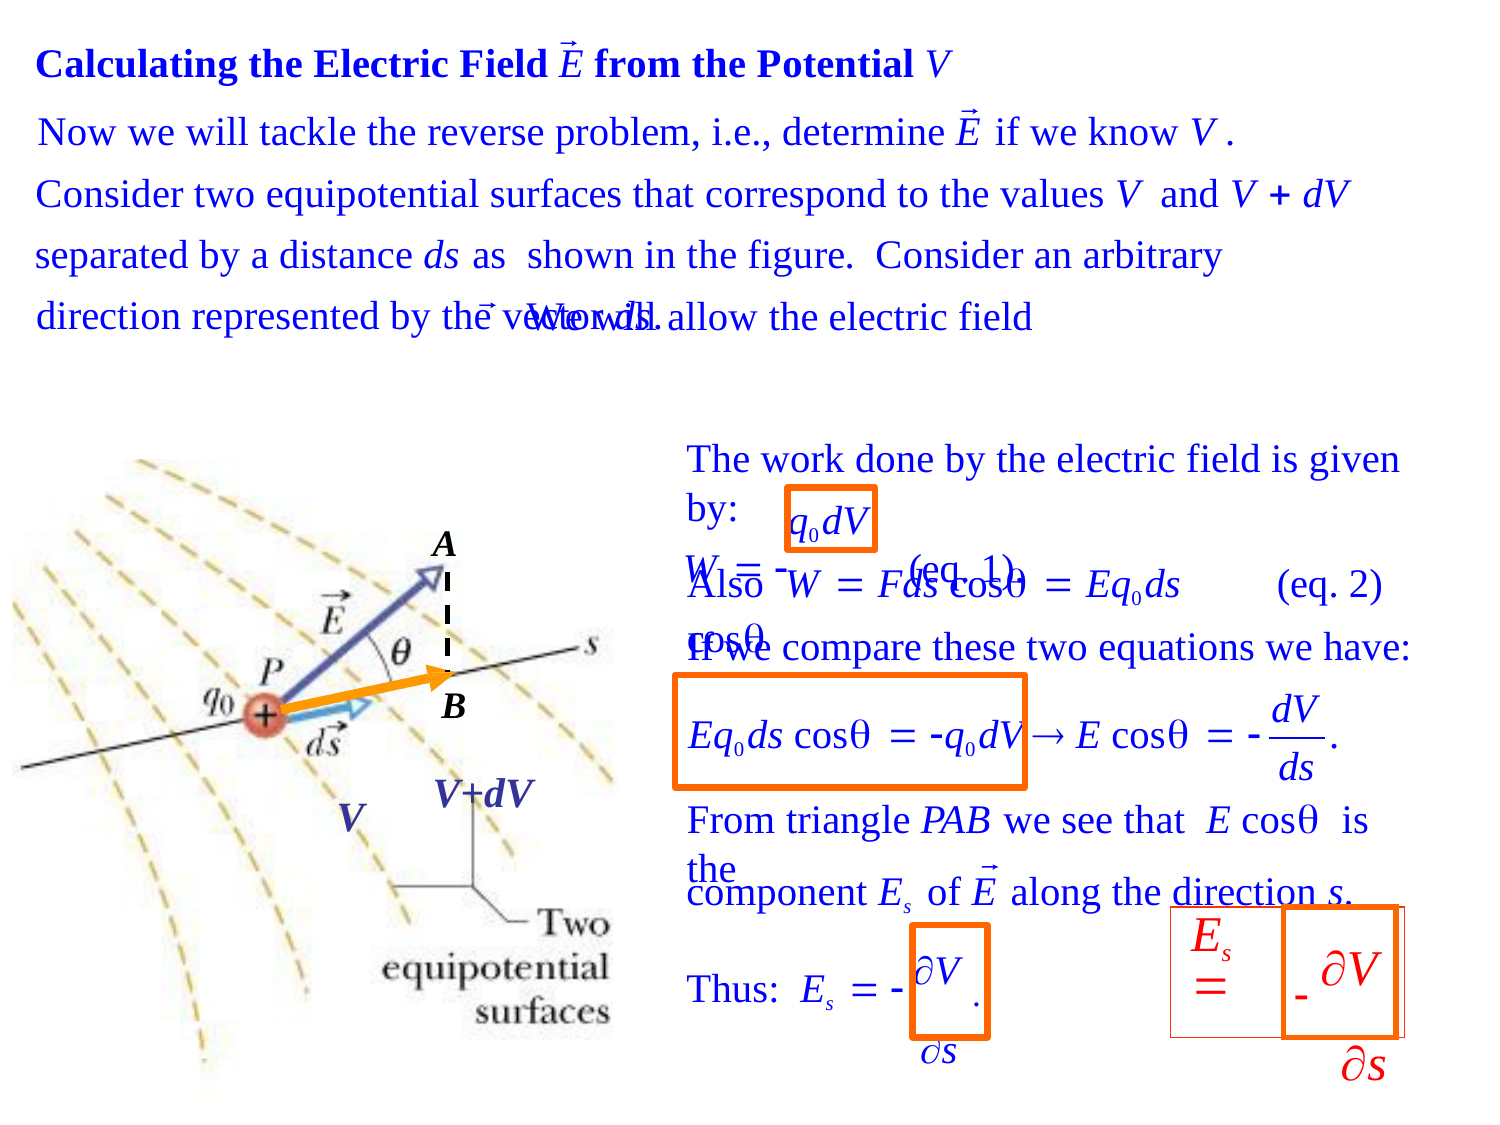

Calculating the Electric Field E from the Potential V

Consider two equipotential surfaces that correspond to the values V  and V + dV
Consider an arbitrary direction represented by the vector ds.

Now we will tackle the reverse problem, i.e., determine E if we know V .

separated by a distance ds as  shown in the figure
.

We will allow the electric field

The work done by the electric field is given by:

W =−	(eq. 1).

q0dV
A
Also  W = Fds cosθ = Eq0ds cosθ
(eq. 2)

If we compare these two equations we have:

B
dV
Eq0ds cosθ = −q0dV
→ E cosθ = −
.

ds
V+dV
V
From triangle PAB we see that  E cosθ  is the
component Es   of E along the direction s. Thus:  Es  =−

| Es = |  |  |
| --- | --- | --- |
− ∂V

∂s
∂V .
∂s